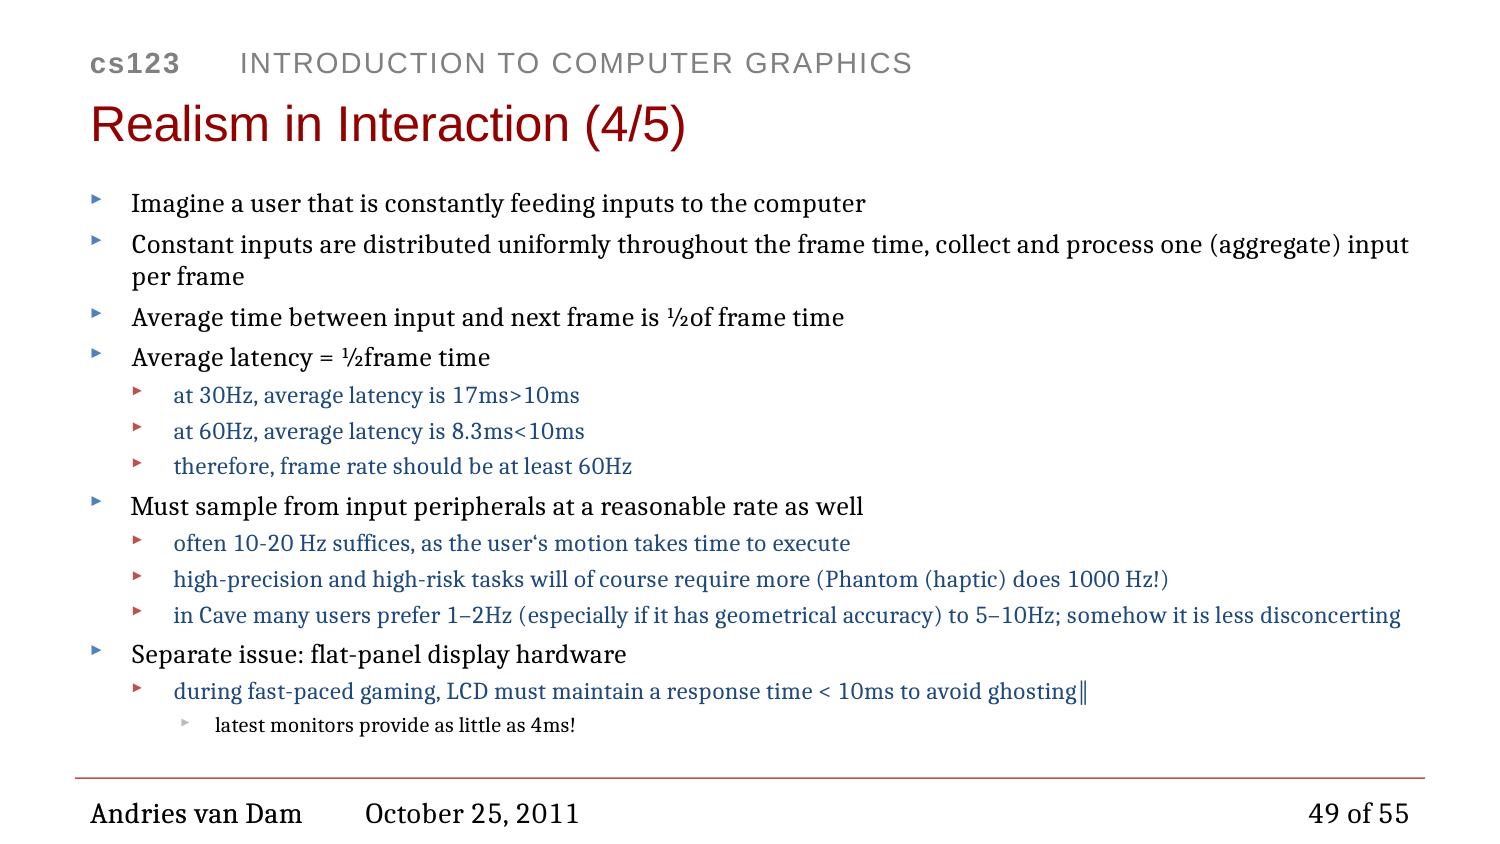

# Realism in Interaction (4/5)
Imagine a user that is constantly feeding inputs to the computer
Constant inputs are distributed uniformly throughout the frame time, collect and process one (aggregate) input per frame
Average time between input and next frame is ½of frame time
Average latency = ½frame time
at 30Hz, average latency is 17ms>10ms
at 60Hz, average latency is 8.3ms<10ms
therefore, frame rate should be at least 60Hz
Must sample from input peripherals at a reasonable rate as well
often 10-20 Hz suffices, as the user‘s motion takes time to execute
high-precision and high-risk tasks will of course require more (Phantom (haptic) does 1000 Hz!)
in Cave many users prefer 1–2Hz (especially if it has geometrical accuracy) to 5–10Hz; somehow it is less disconcerting
Separate issue: flat-panel display hardware
during fast-paced gaming, LCD must maintain a response time < 10ms to avoid ghosting‖
latest monitors provide as little as 4ms!
October 25, 2011
49 of 55